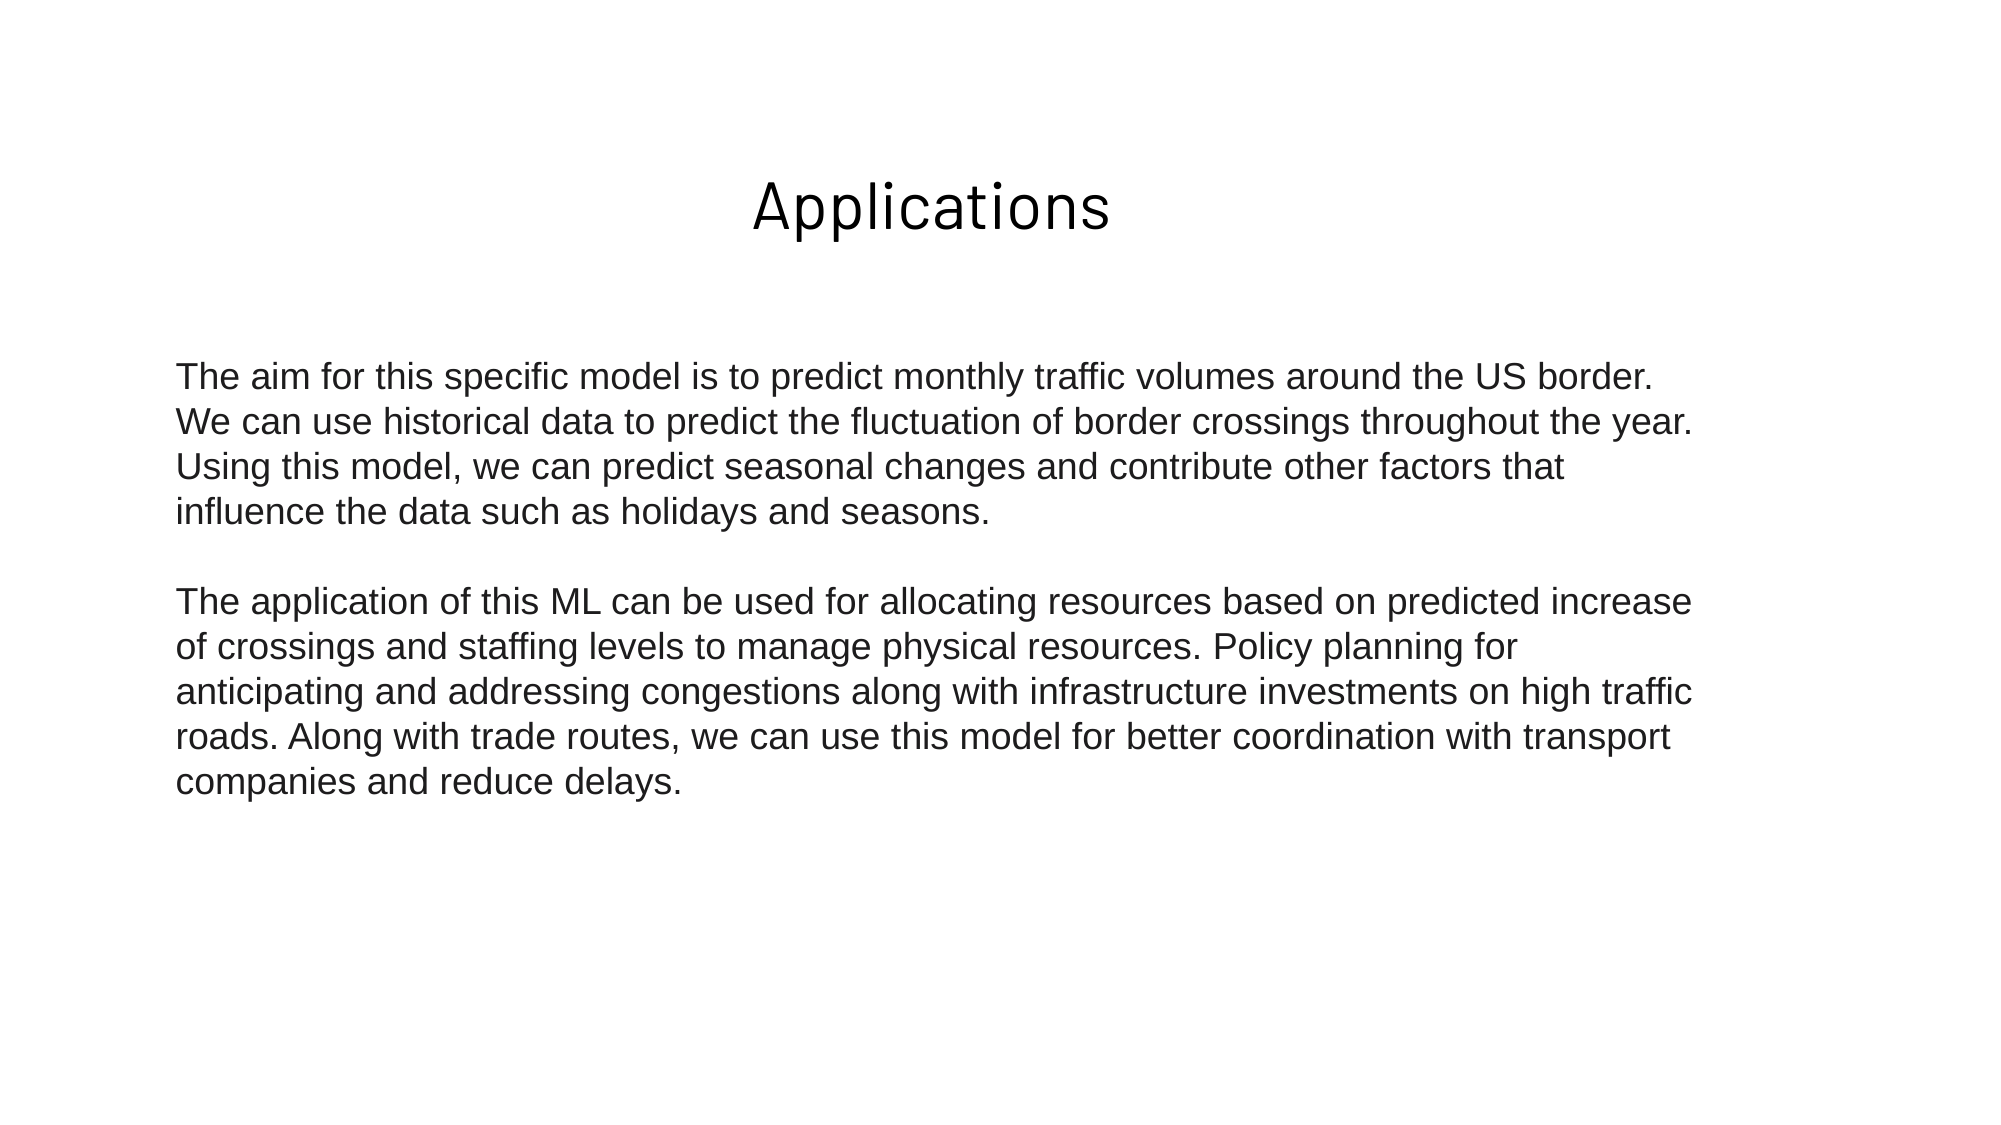

# Applications
The aim for this specific model is to predict monthly traffic volumes around the US border.
We can use historical data to predict the fluctuation of border crossings throughout the year.
Using this model, we can predict seasonal changes and contribute other factors that
influence the data such as holidays and seasons.

The application of this ML can be used for allocating resources based on predicted increase
of crossings and staffing levels to manage physical resources. Policy planning for
anticipating and addressing congestions along with infrastructure investments on high traffic
roads. Along with trade routes, we can use this model for better coordination with transport
companies and reduce delays.